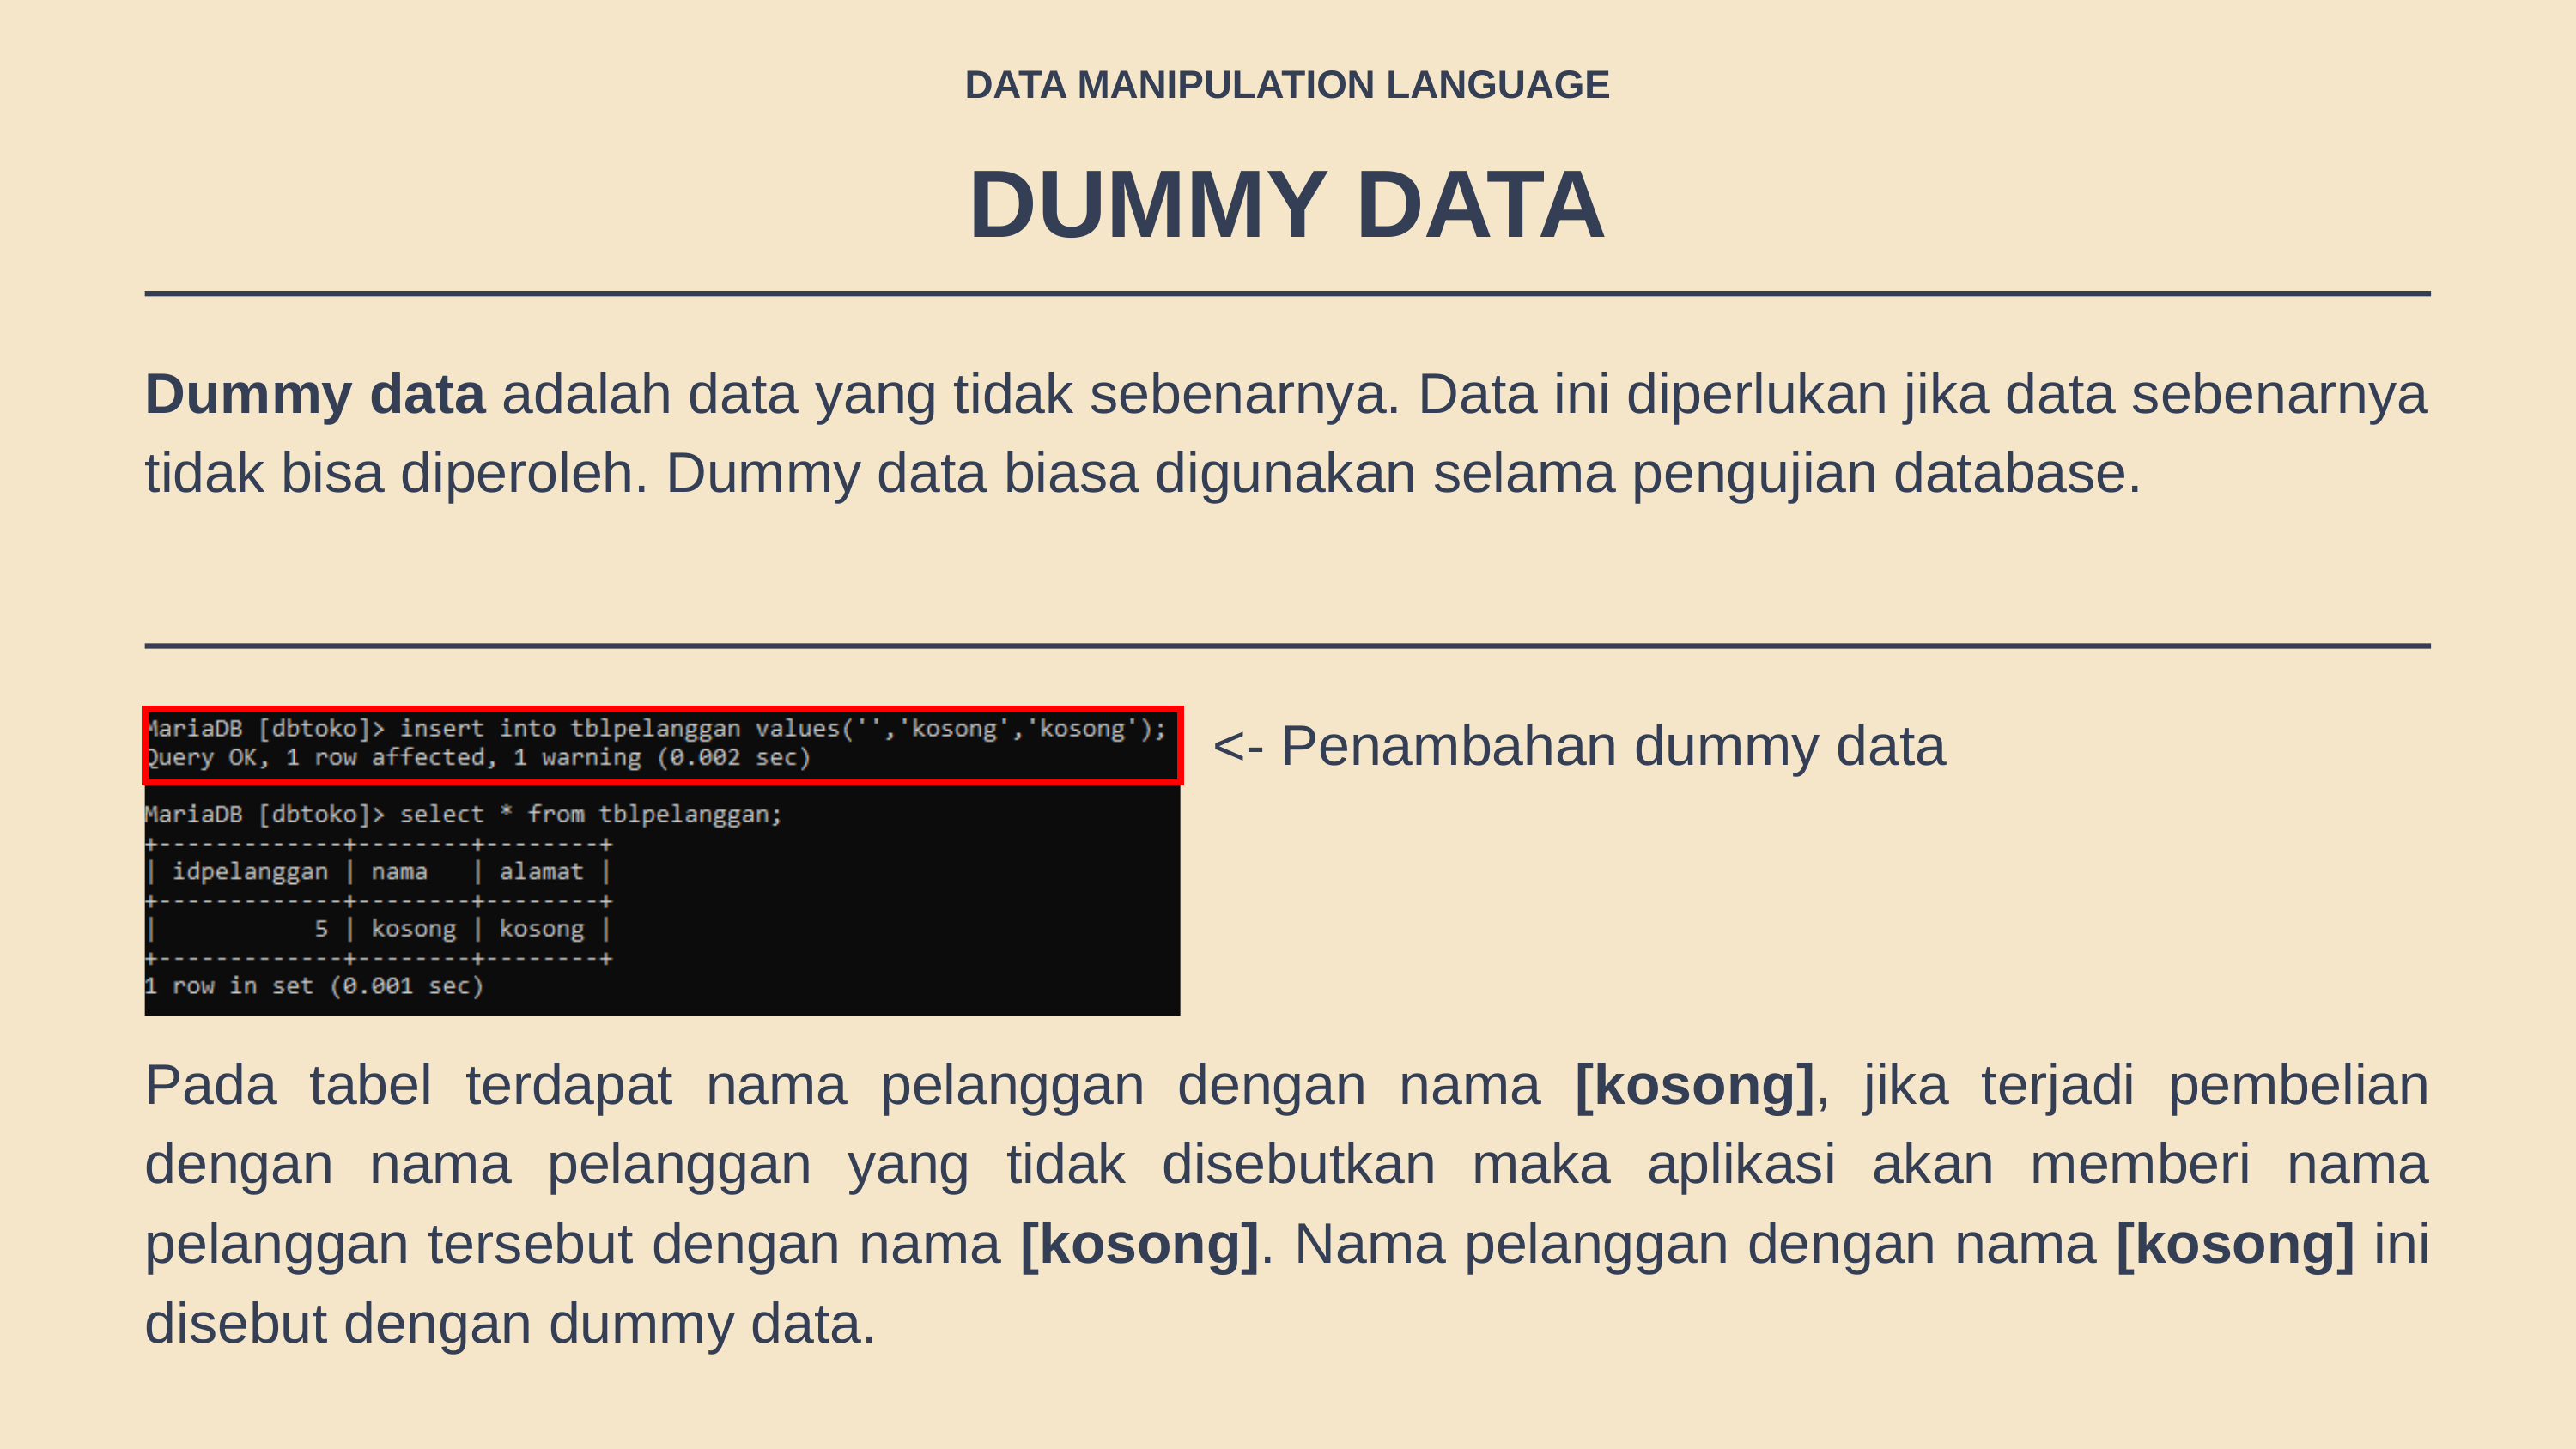

DATA MANIPULATION LANGUAGE
DUMMY DATA

Dummy data adalah data yang tidak sebenarnya. Data ini diperlukan jika data sebenarnya tidak bisa diperoleh. Dummy data biasa digunakan selama pengujian database.

<- Penambahan dummy data

Pada tabel terdapat nama pelanggan dengan nama [kosong], jika terjadi pembelian dengan nama pelanggan yang tidak disebutkan maka aplikasi akan memberi nama pelanggan tersebut dengan nama [kosong]. Nama pelanggan dengan nama [kosong] ini disebut dengan dummy data.